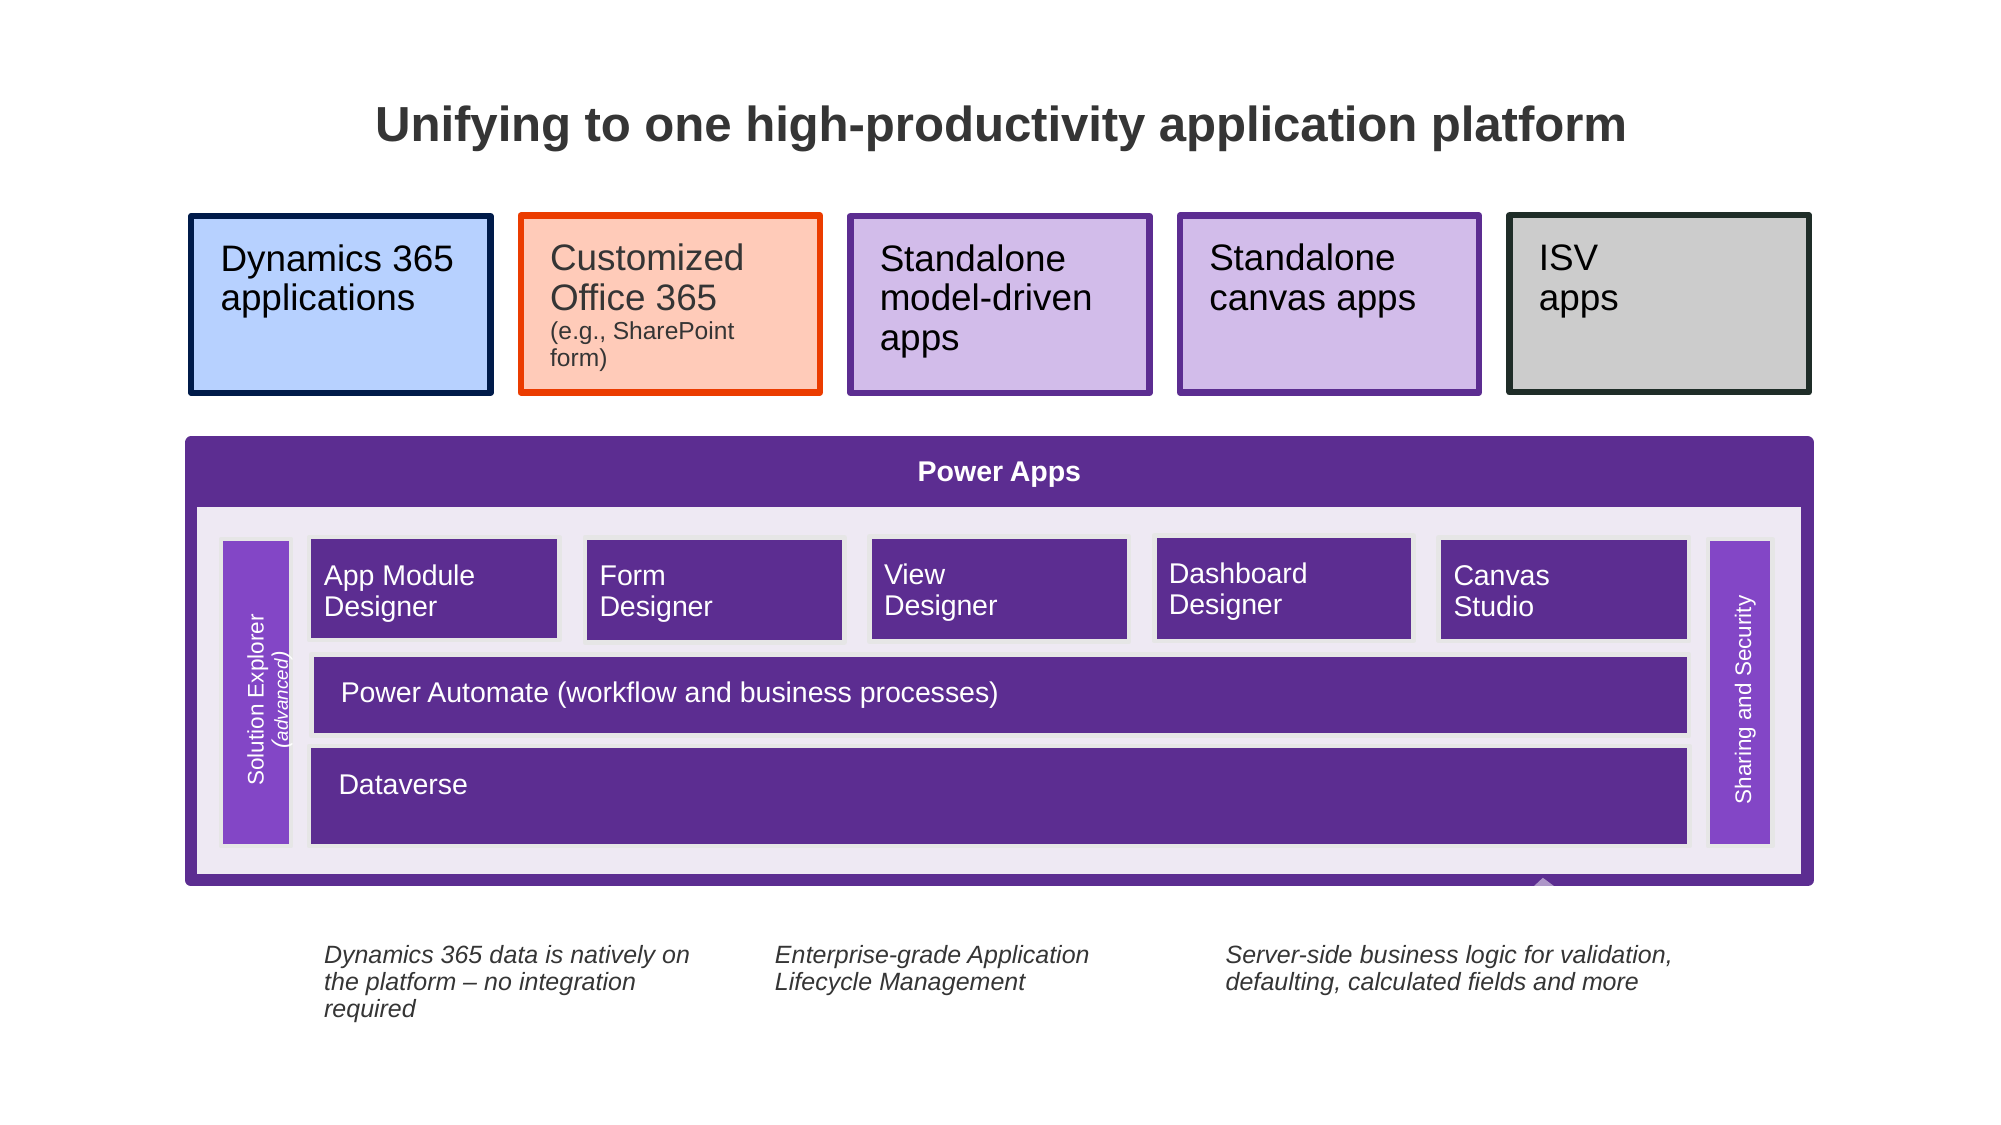

# Unifying to one high-productivity application platform
Unifying to one high-productivity application platform
ISV
apps
Customized
Office 365
(e.g., SharePoint form)
Standalone canvas apps
Dynamics 365 applications
Standalone model-driven apps
Power Apps

Dashboard Designer
View Designer
App Module Designer
Canvas Studio
Form Designer
Power Automate (workflow and business processes)
Solution Explorer (advanced)
Sharing and Security
Dataverse
Table/entity Designer
Dynamics 365 data is natively on the platform – no integration required
Server-side business logic for validation, defaulting, calculated fields and more
Enterprise-grade Application Lifecycle Management